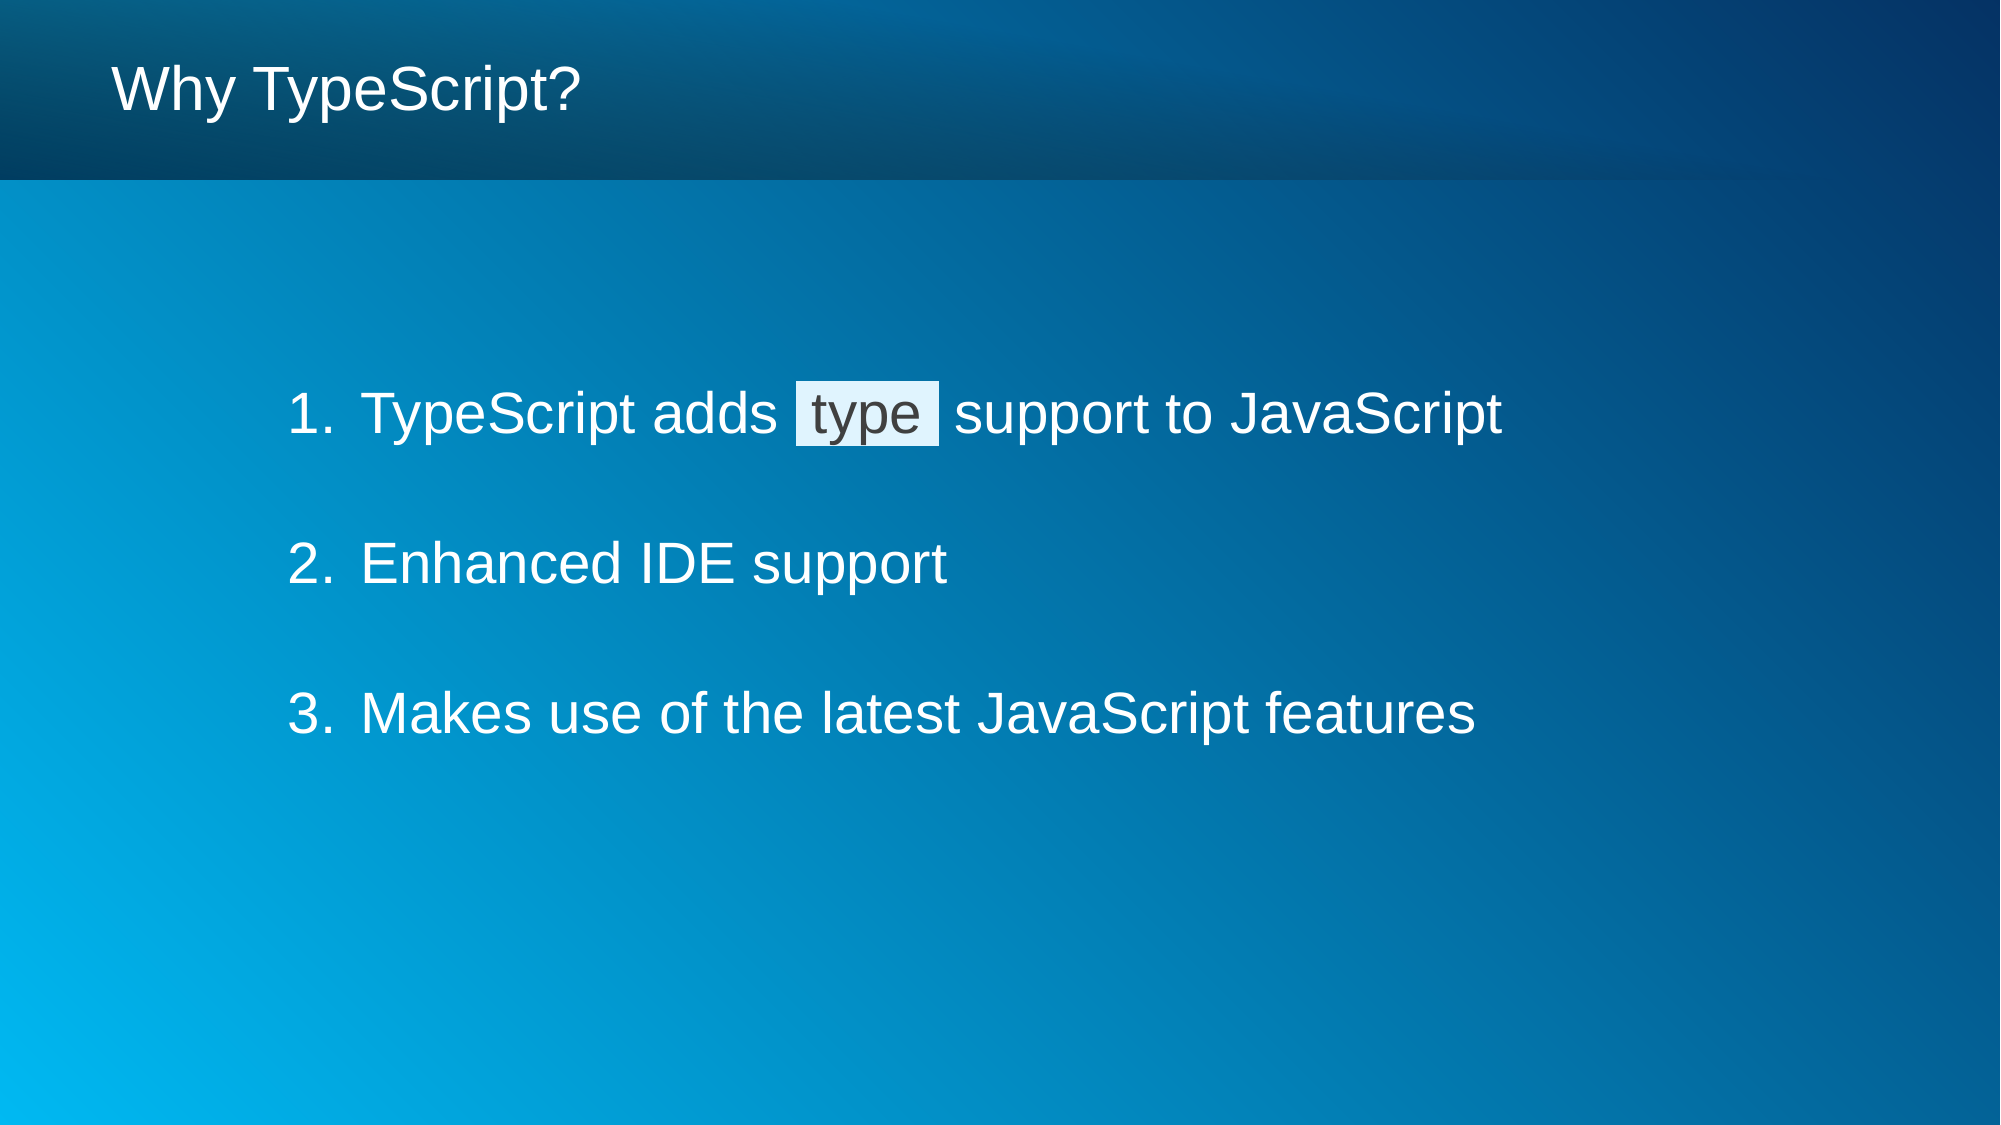

Why TypeScript?

 TypeScript adds  type  support to JavaScript

 Enhanced IDE support

 Makes use of the latest JavaScript features